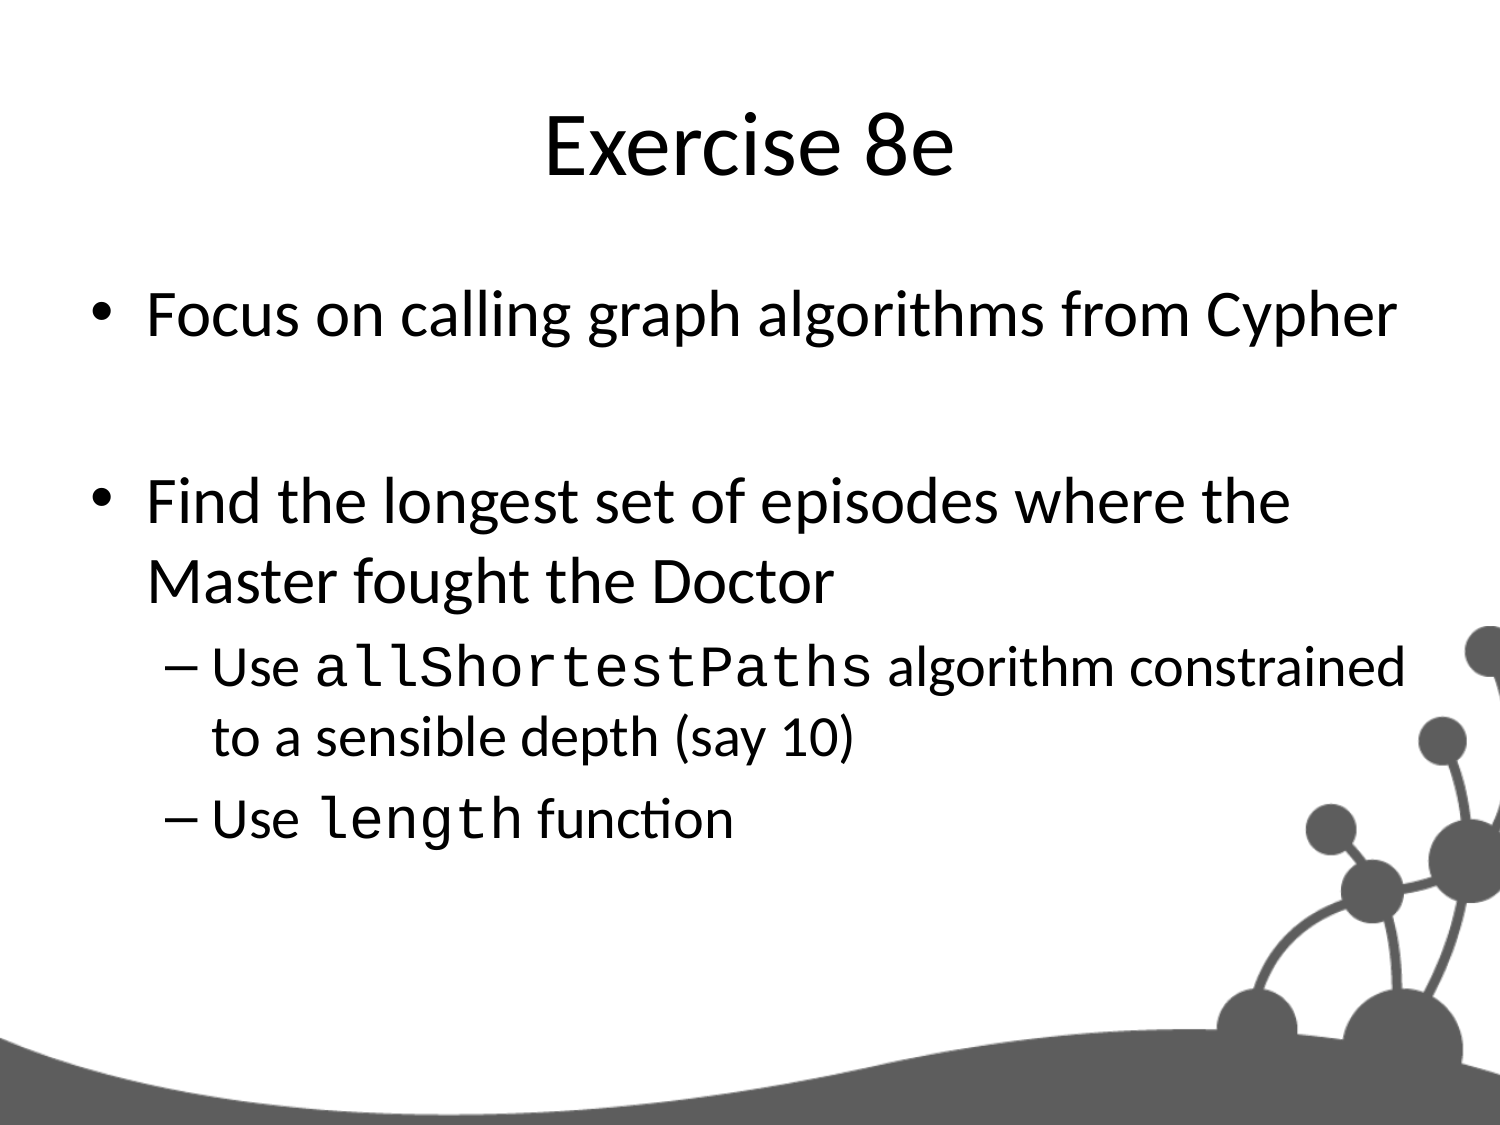

# Exercise 8e
Focus on calling graph algorithms from Cypher

Find the longest set of episodes where the Master fought the Doctor
Use allShortestPaths algorithm constrained to a sensible depth (say 10)
Use length function